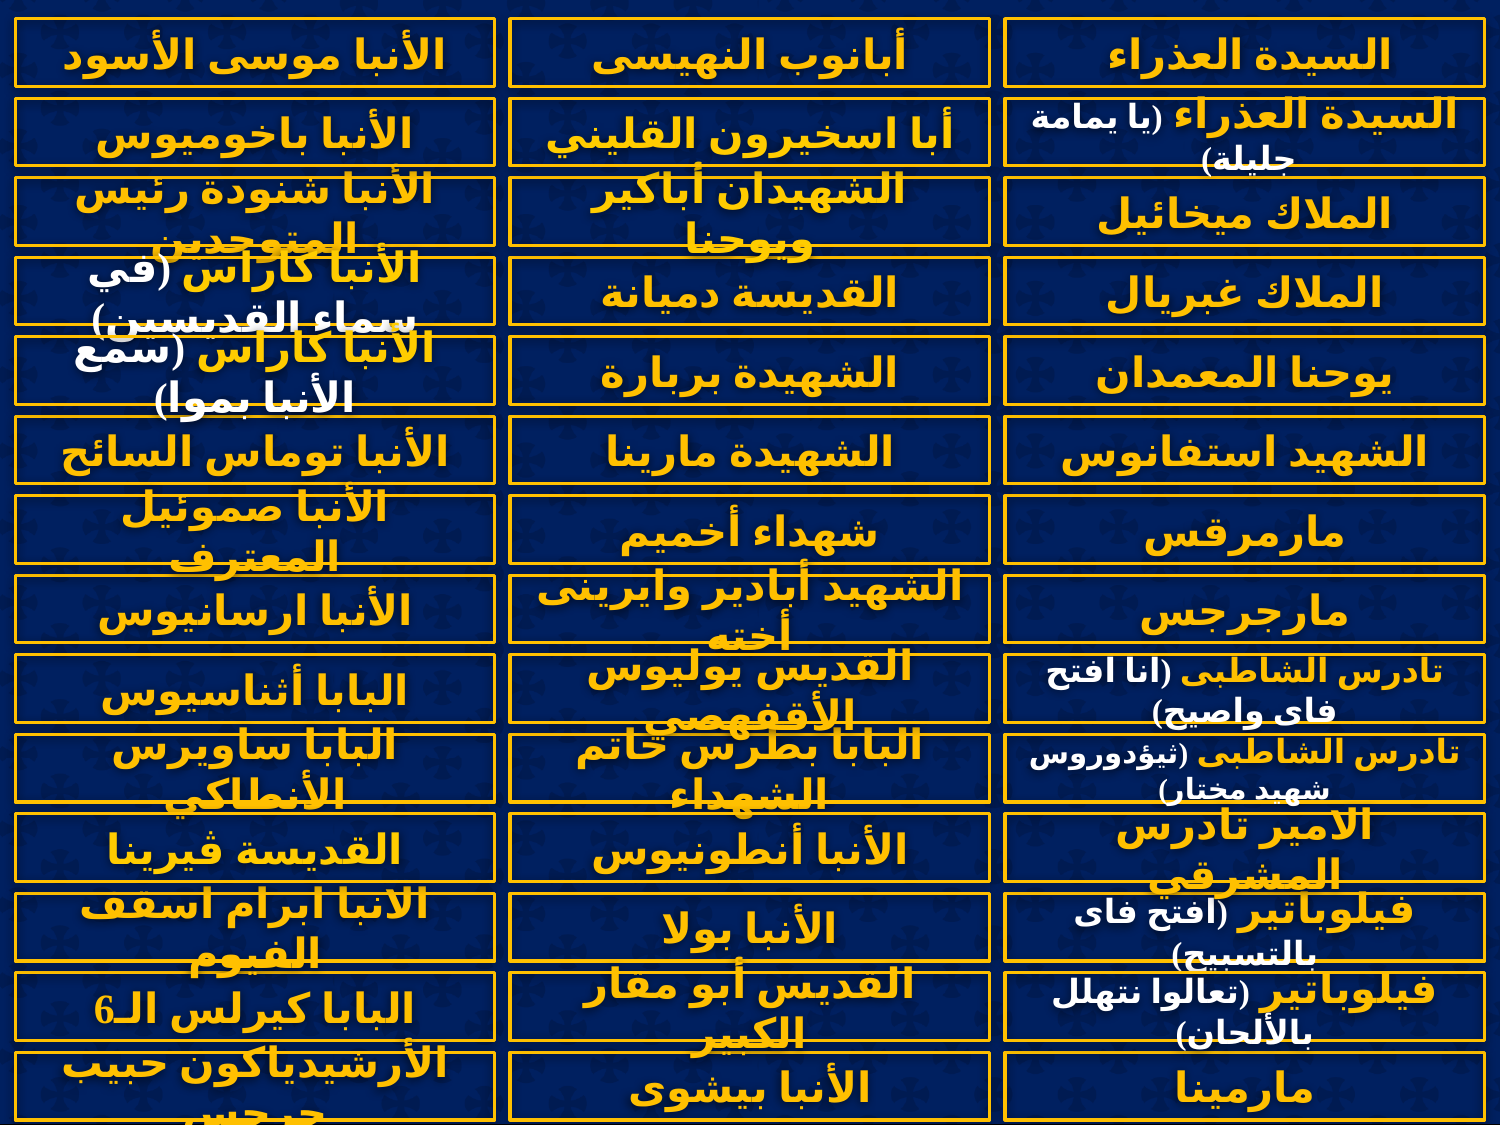

# مدائح القديسيسن
الأنبا موسى الأسود
أبانوب النهيسى
السيدة العذراء
الأنبا باخوميوس
أبا اسخيرون القليني
السيدة العذراء (يا يمامة جليلة)
الأنبا شنودة رئيس المتوحدين
الشهيدان أباكير ويوحنا
الملاك ميخائيل
الأنبا كاراس (في سماء القديسين)
القديسة دميانة
الملاك غبريال
الأنبا كاراس (سمع الأنبا بموا)
الشهيدة بربارة
يوحنا المعمدان
الأنبا توماس السائح
الشهيدة مارينا
الشهيد استفانوس
الأنبا صموئيل المعترف
شهداء أخميم
مارمرقس
الأنبا ارسانيوس
الشهيد أبادير وايرينى أخته
مارجرجس
البابا أثناسيوس
القديس يوليوس الأقفهصي
تادرس الشاطبى (انا افتح فاى واصيح)
البابا ساويرس الأنطاكي
البابا بطرس خاتم الشهداء
تادرس الشاطبى (ثيؤدوروس شهيد مختار)
القديسة ڤيرينا
الأنبا أنطونيوس
الامير تادرس المشرقي
الانبا ابرام اسقف الفيوم
الأنبا بولا
فيلوباتير (افتح فاى بالتسبيح)
البابا كيرلس الـ6
القديس أبو مقار الكبير
فيلوباتير (تعالوا نتهلل بالألحان)
الأرشيدياكون حبيب جرجس
الأنبا بيشوى
مارمينا